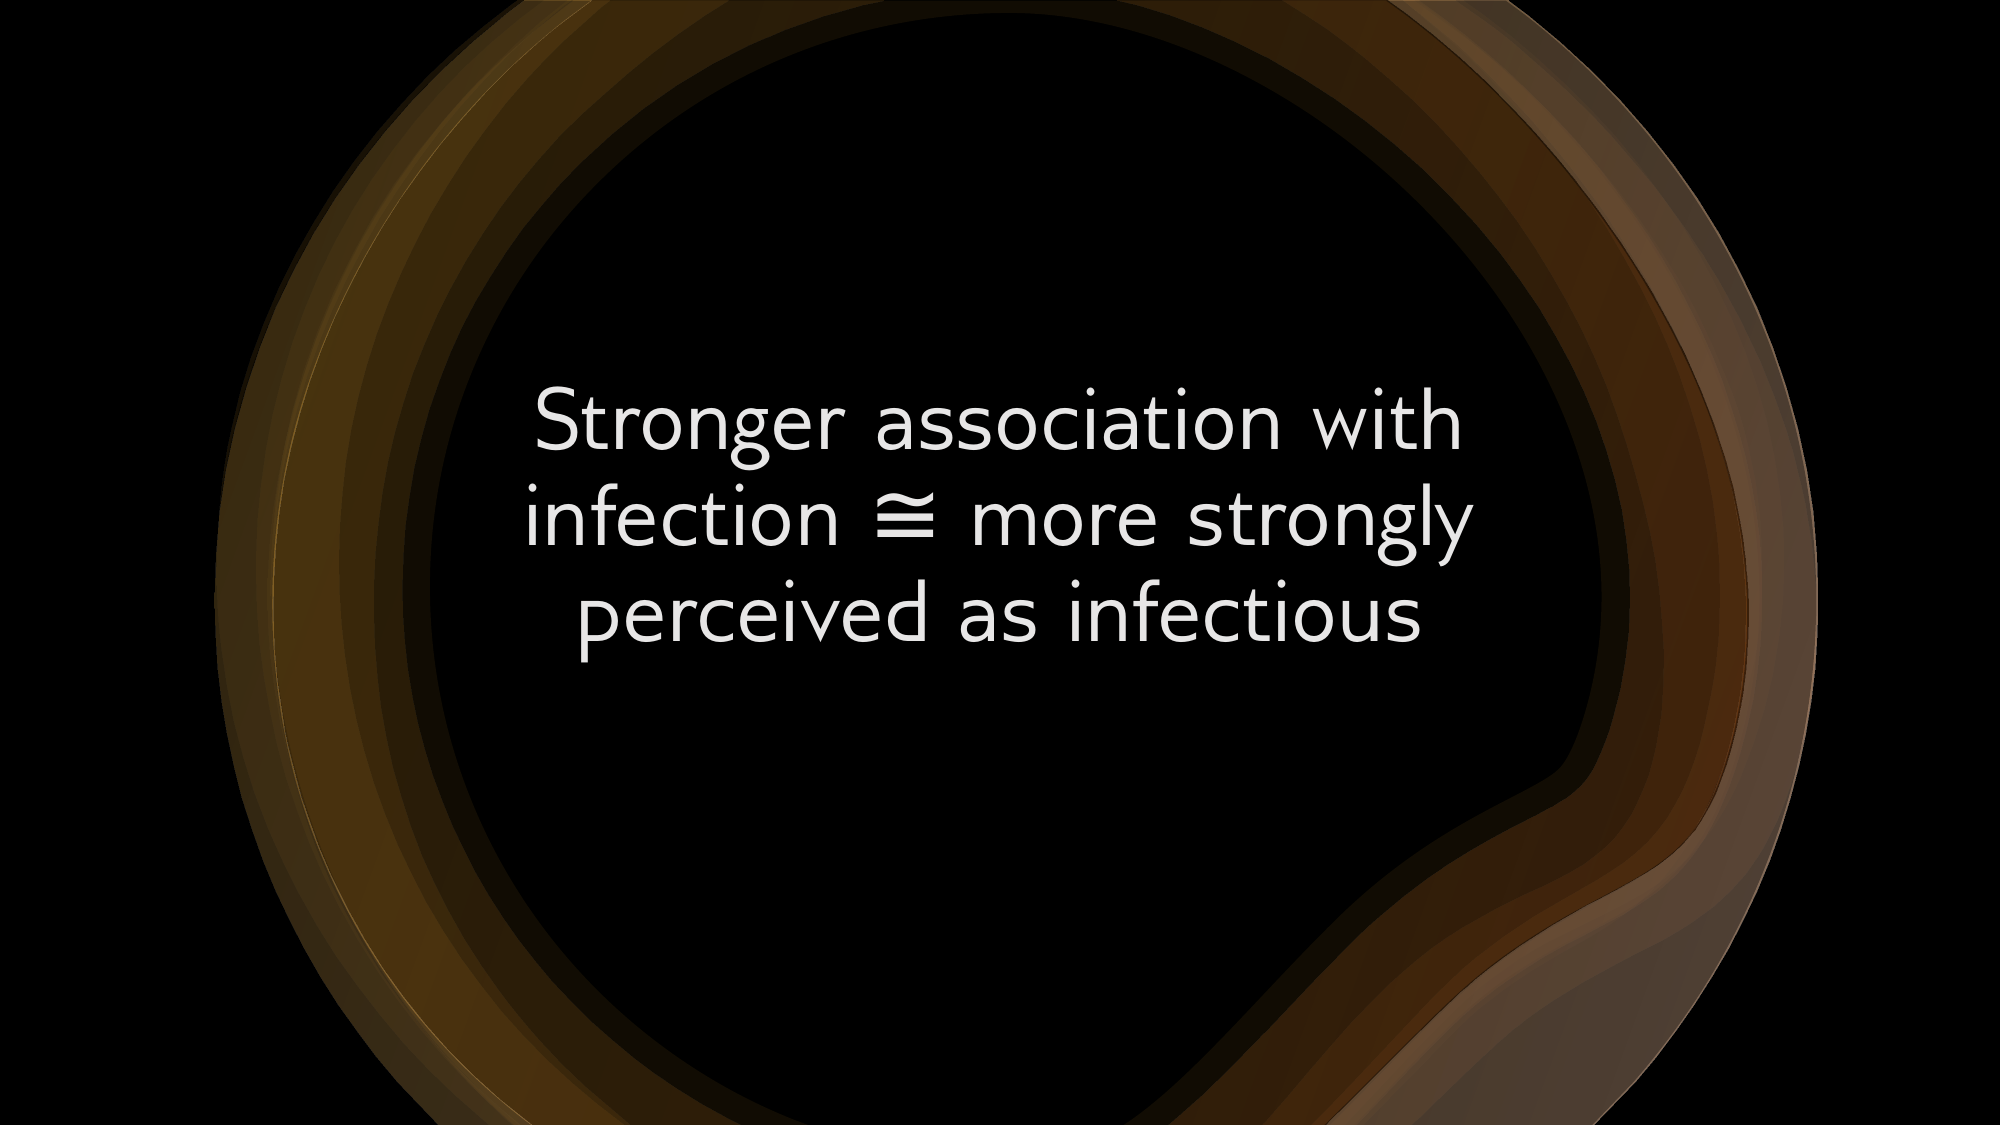

# Stronger association with infection ≅ more strongly perceived as infectious